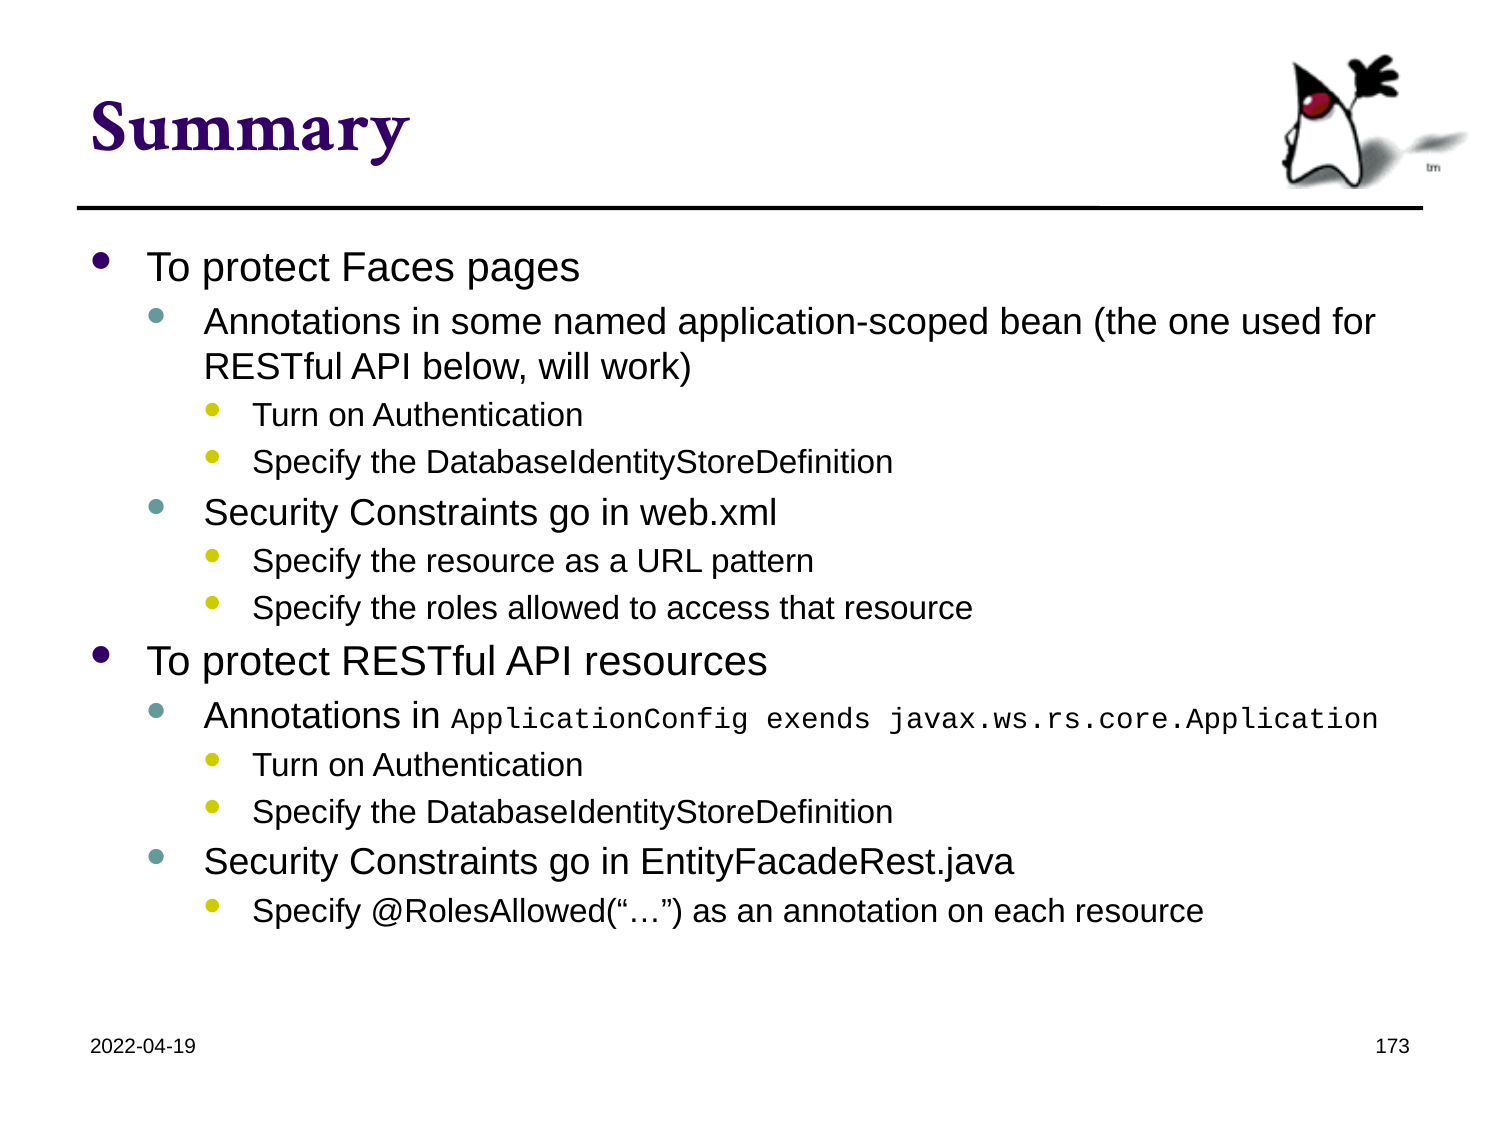

# Summary
To protect Faces pages
Annotations in some named application-scoped bean (the one used for RESTful API below, will work)
Turn on Authentication
Specify the DatabaseIdentityStoreDefinition
Security Constraints go in web.xml
Specify the resource as a URL pattern
Specify the roles allowed to access that resource
To protect RESTful API resources
Annotations in ApplicationConfig exends javax.ws.rs.core.Application
Turn on Authentication
Specify the DatabaseIdentityStoreDefinition
Security Constraints go in EntityFacadeRest.java
Specify @RolesAllowed(“…”) as an annotation on each resource

2022-04-19
173